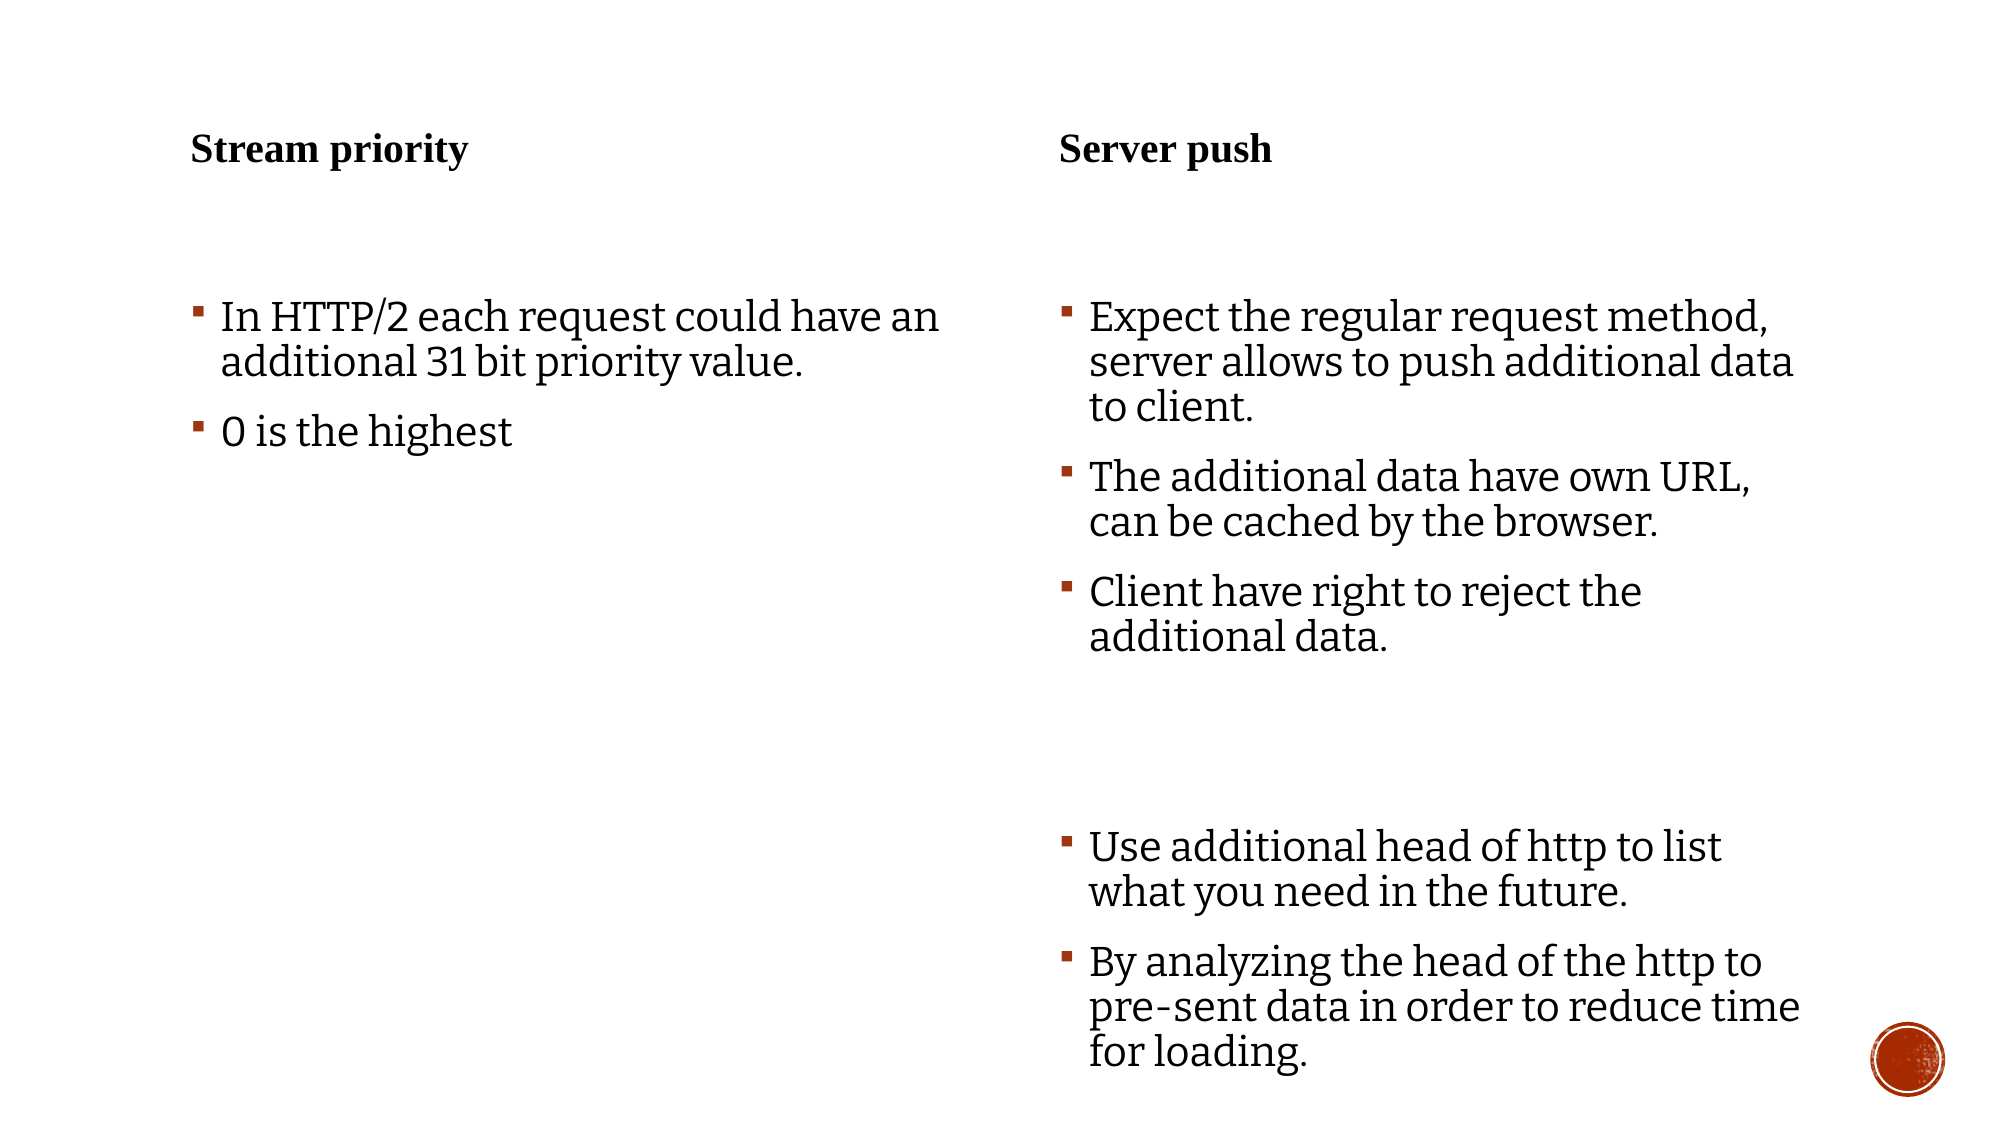

Stream priority

Server push

In HTTP/2 each request could have an additional 31 bit priority value.
0 is the highest
Expect the regular request method, server allows to push additional data to client.
The additional data have own URL, can be cached by the browser.
Client have right to reject the additional data.

Use additional head of http to list what you need in the future.
By analyzing the head of the http to pre-sent data in order to reduce time for loading.